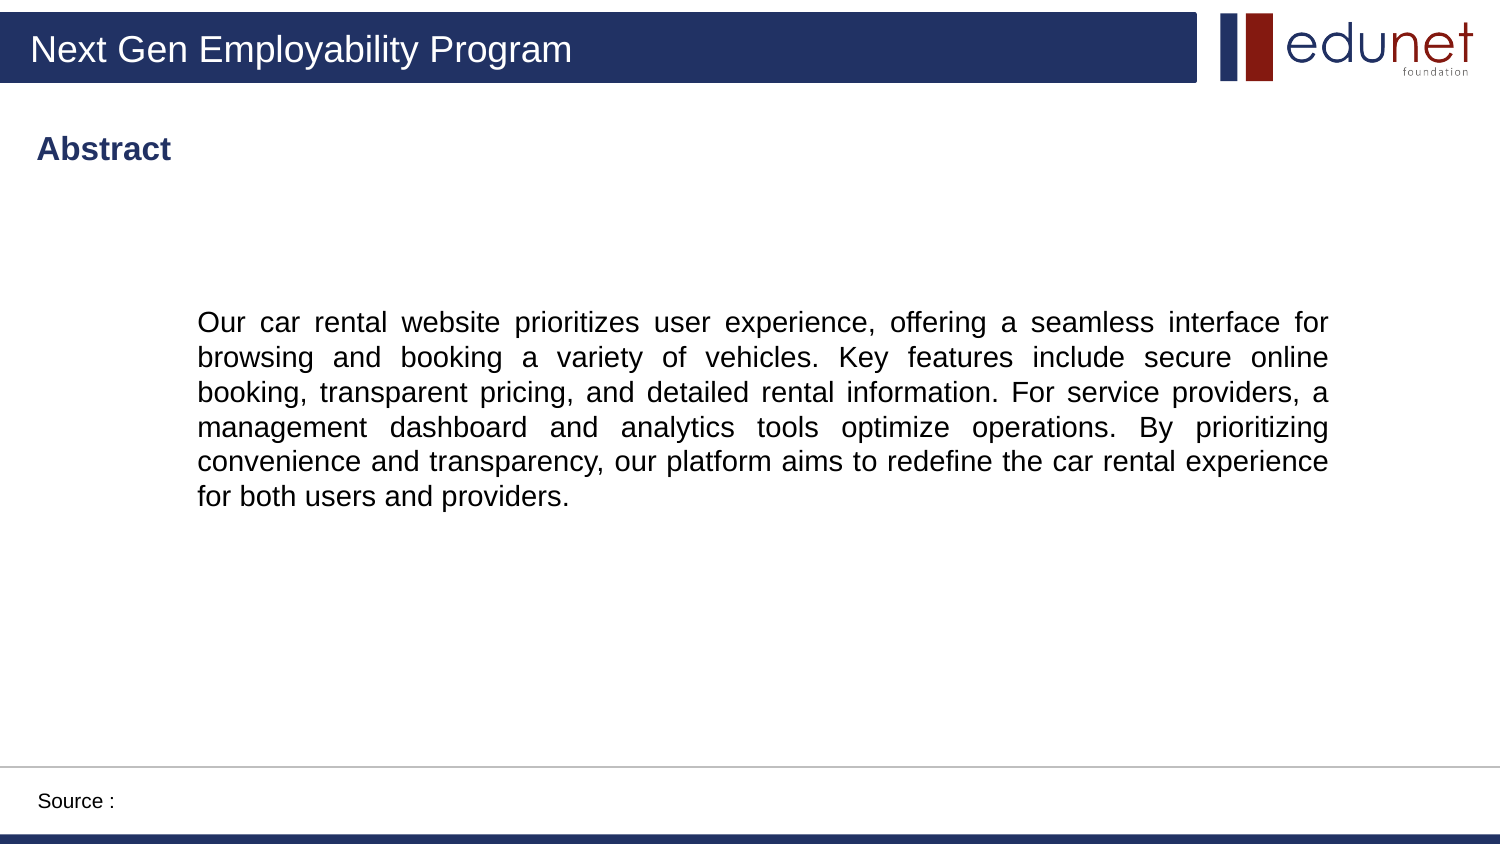

Abstract

Our car rental website prioritizes user experience, offering a seamless interface for browsing and booking a variety of vehicles. Key features include secure online booking, transparent pricing, and detailed rental information. For service providers, a management dashboard and analytics tools optimize operations. By prioritizing convenience and transparency, our platform aims to redefine the car rental experience for both users and providers.
Source :